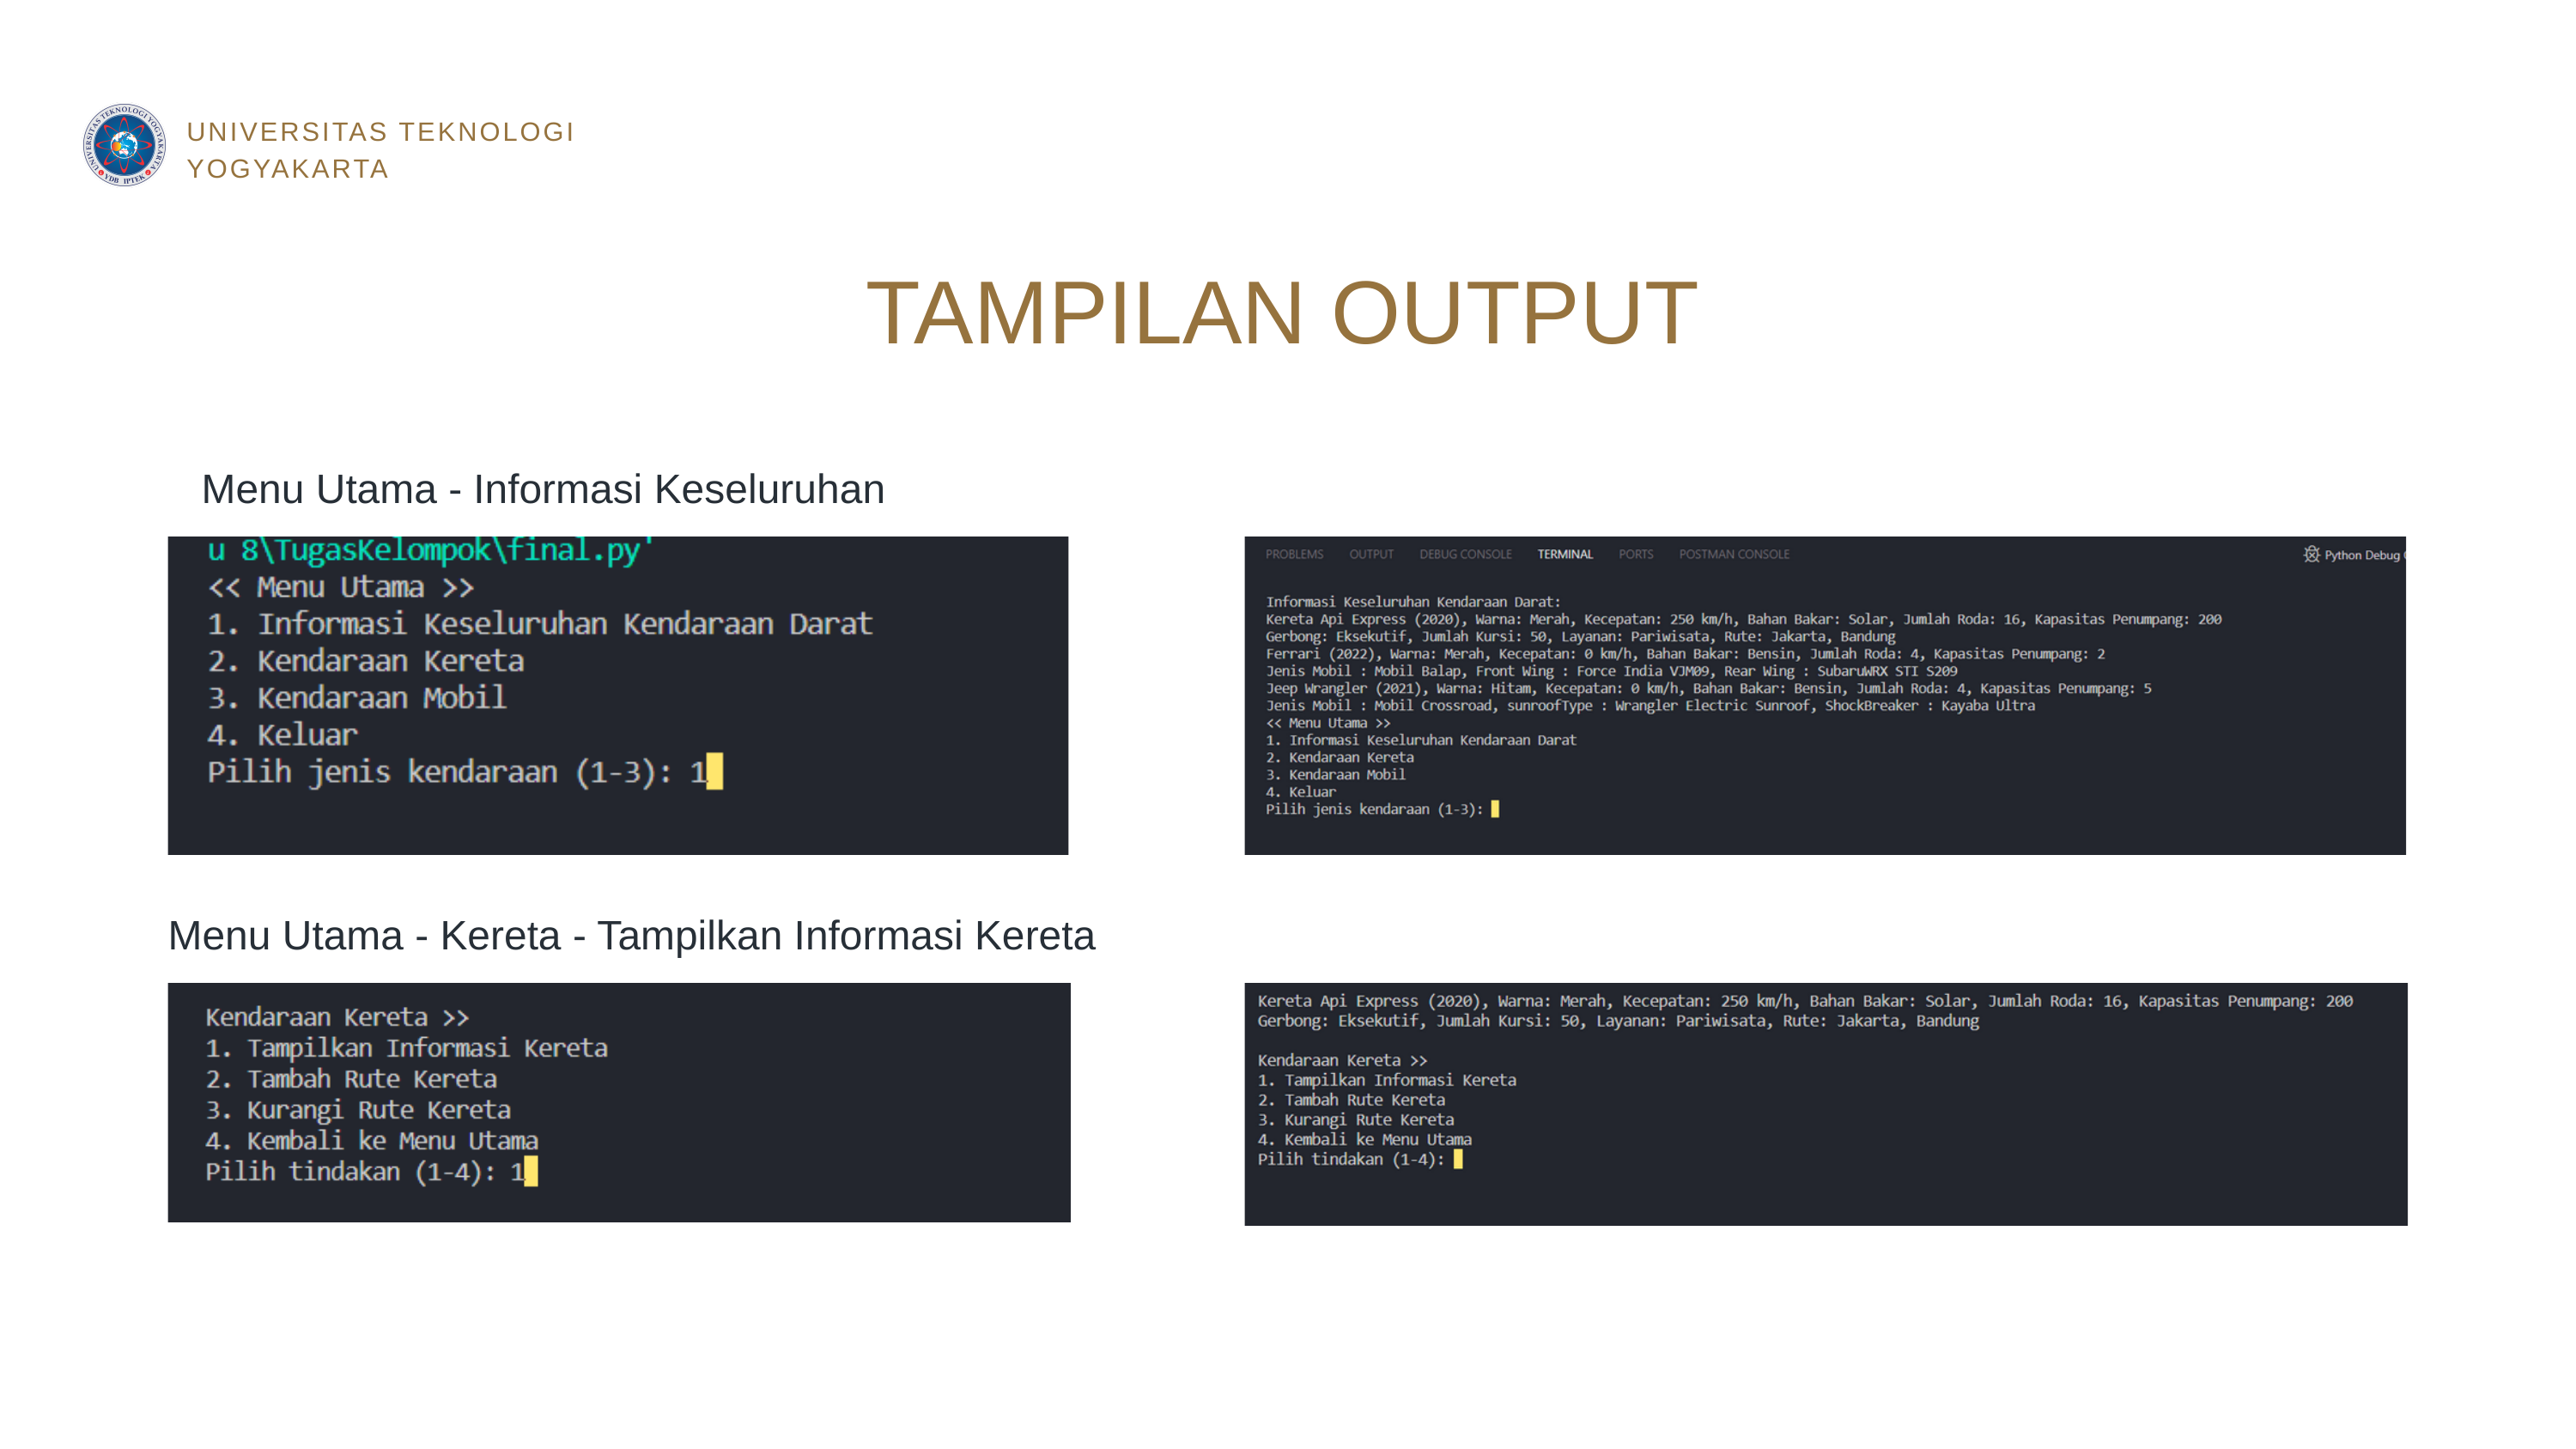

UNIVERSITAS TEKNOLOGI
YOGYAKARTA
TAMPILAN OUTPUT
Menu Utama - Informasi Keseluruhan

Menu Utama - Kereta - Tampilkan Informasi Kereta